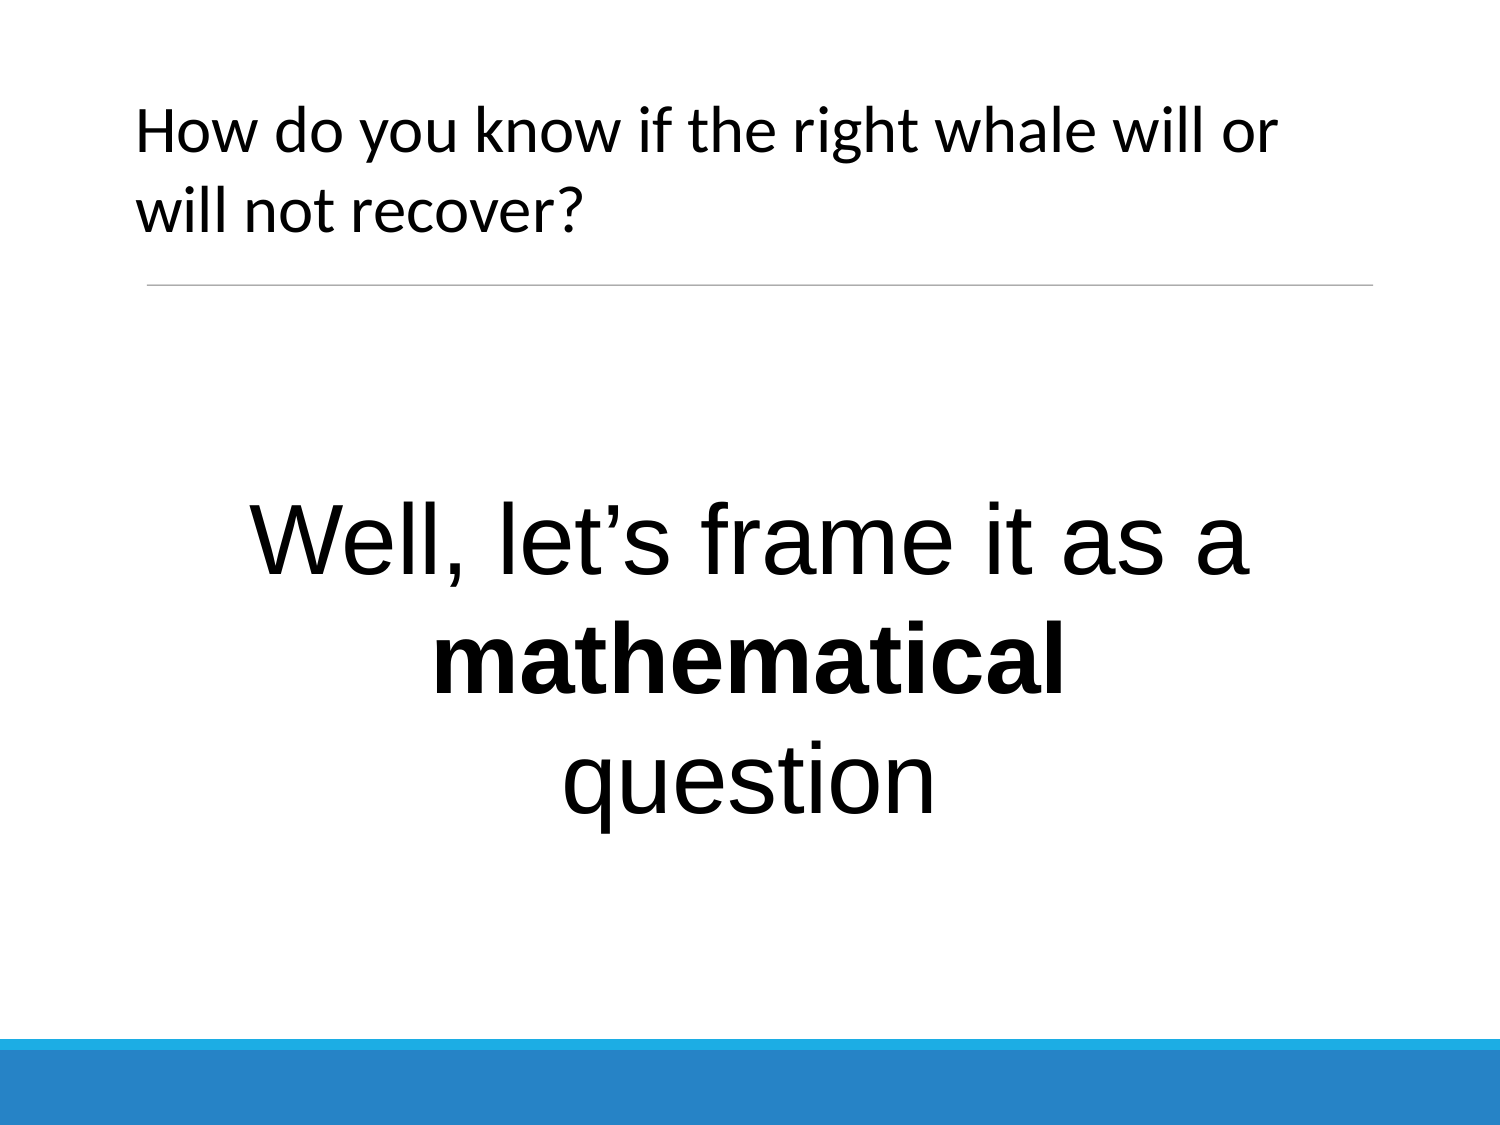

How do you know if the right whale will or will not recover?
Well, let’s frame it as a mathematical question